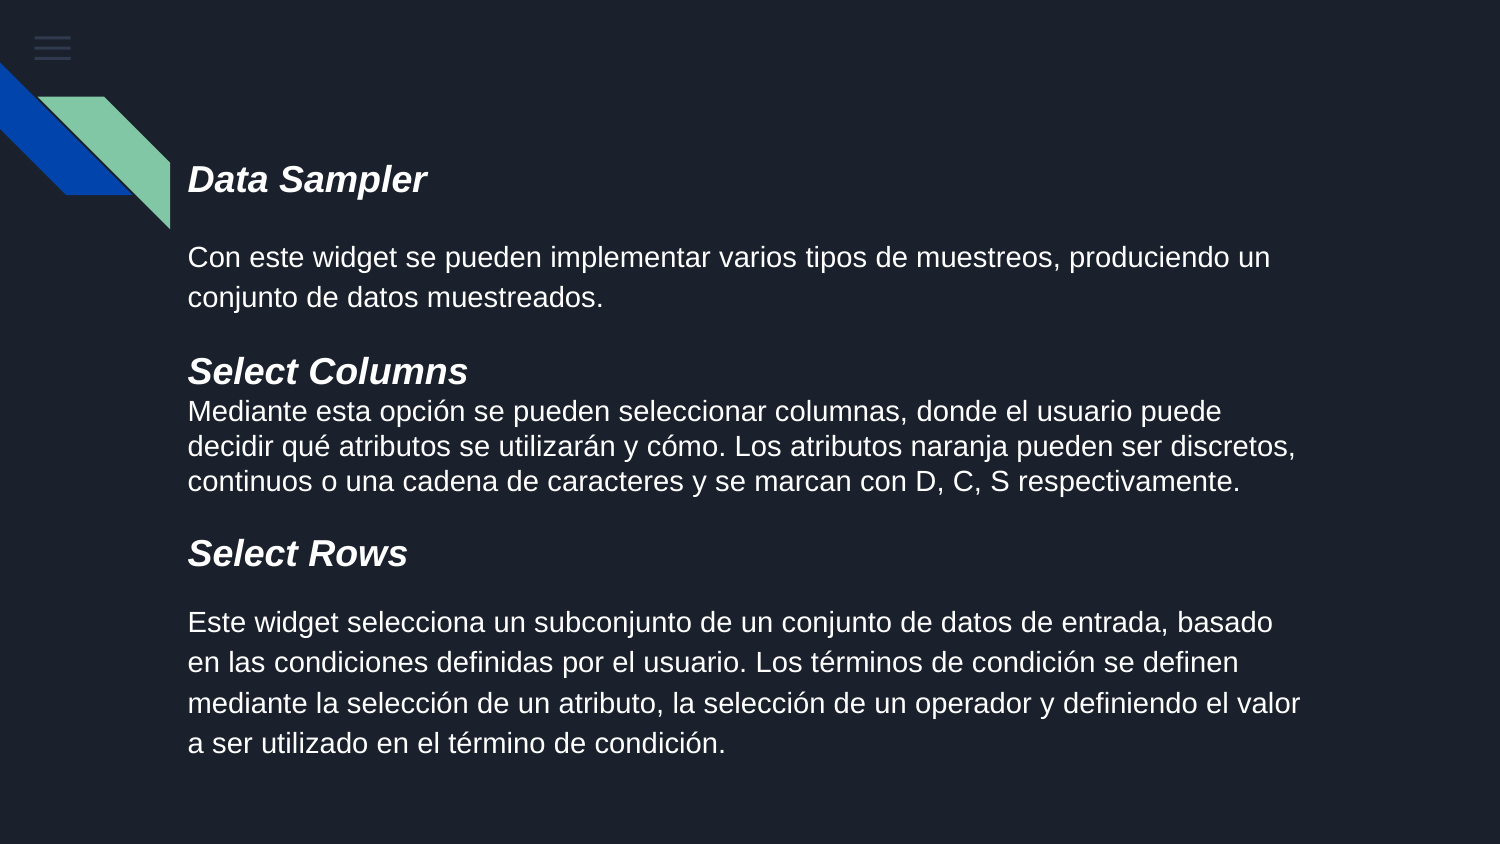

Data Sampler
Con este widget se pueden implementar varios tipos de muestreos, produciendo un conjunto de datos muestreados.
Select Columns
Mediante esta opción se pueden seleccionar columnas, donde el usuario puede decidir qué atributos se utilizarán y cómo. Los atributos naranja pueden ser discretos, continuos o una cadena de caracteres y se marcan con D, C, S respectivamente.
Select Rows
Este widget selecciona un subconjunto de un conjunto de datos de entrada, basado en las condiciones definidas por el usuario. Los términos de condición se definen mediante la selección de un atributo, la selección de un operador y definiendo el valor a ser utilizado en el término de condición.